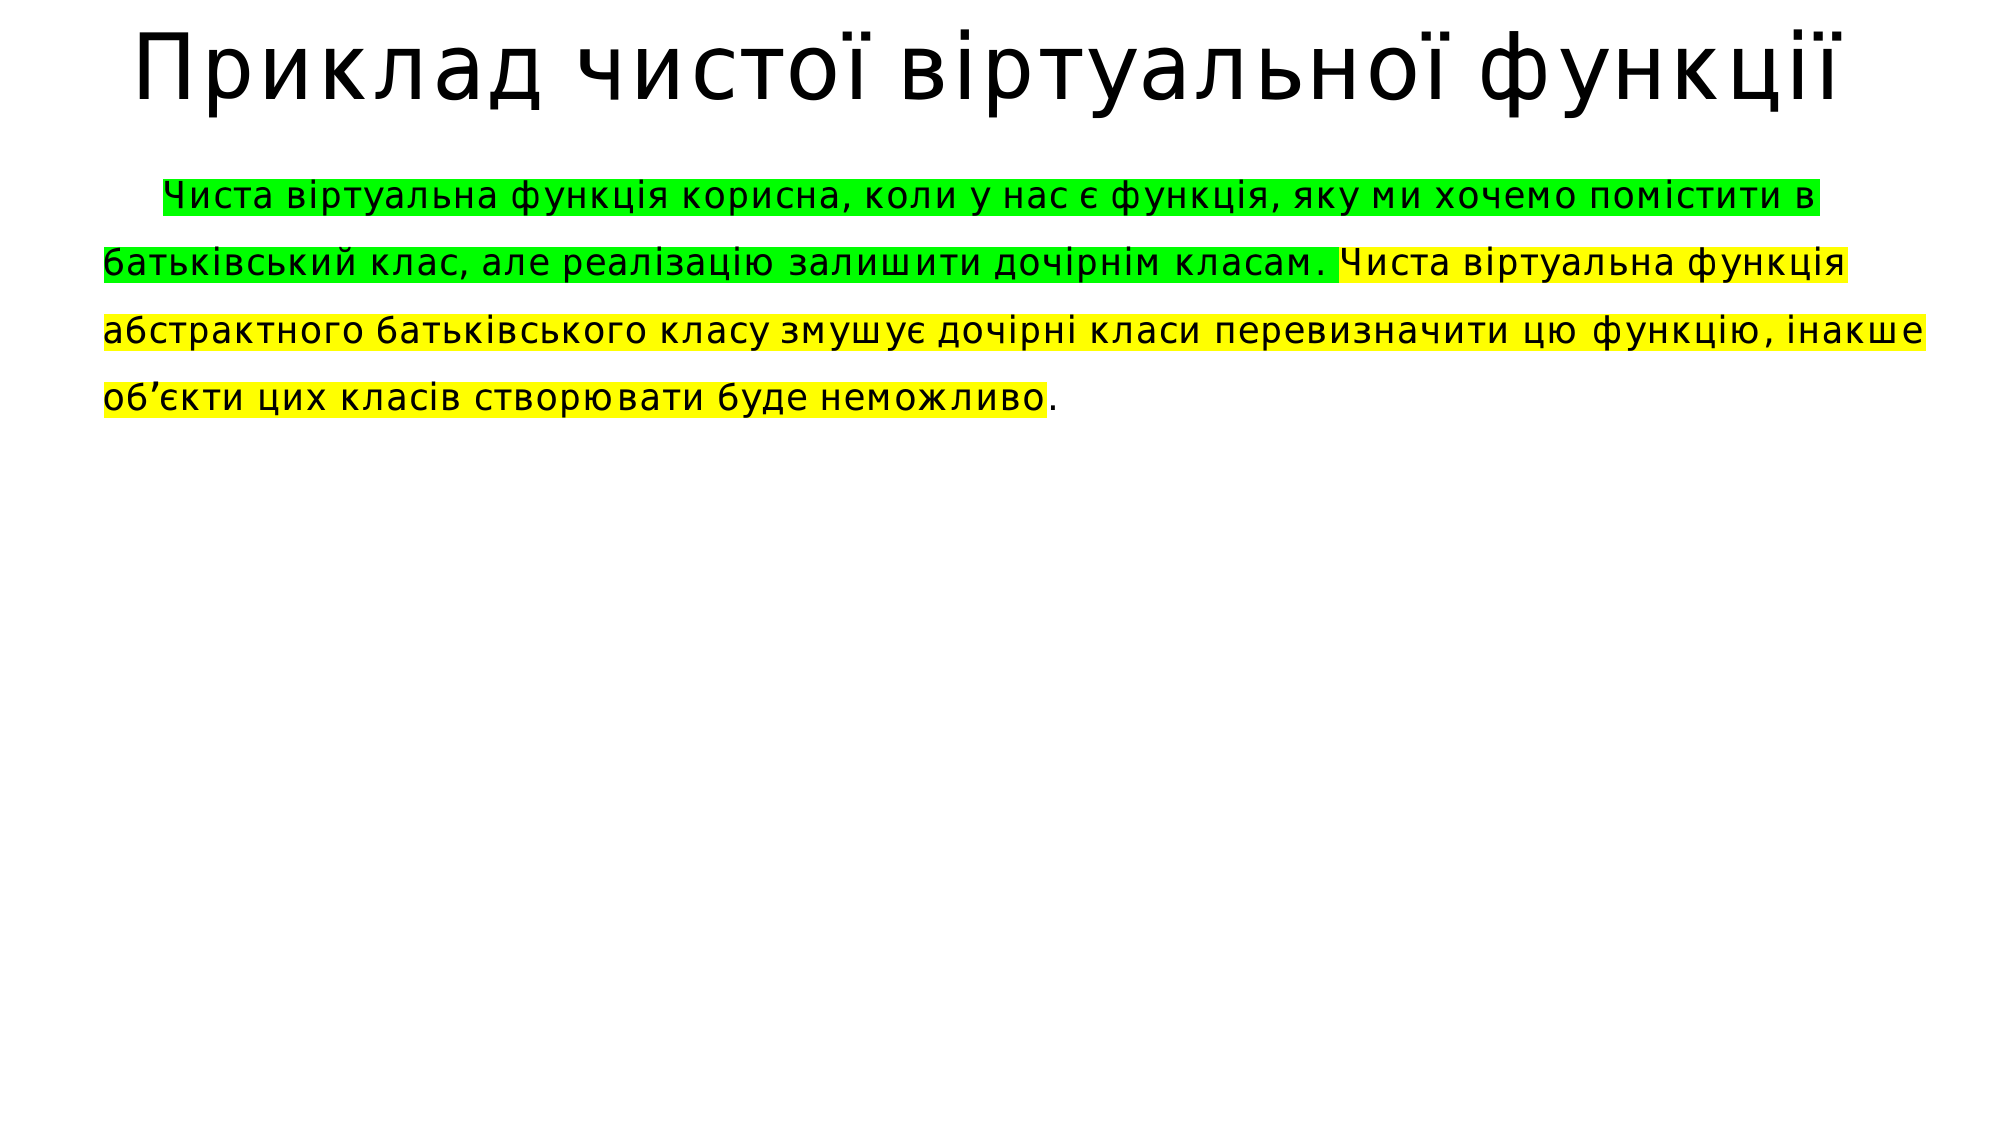

# Приклад чистої віртуальної функції
Чиста віртуальна функція корисна, коли у нас є функція, яку ми хочемо помістити в батьківський клас, але реалізацію залишити дочірнім класам. Чиста віртуальна функція абстрактного батьківського класу змушує дочірні класи перевизначити цю функцію, інакше об’єкти цих класів створювати буде неможливо.